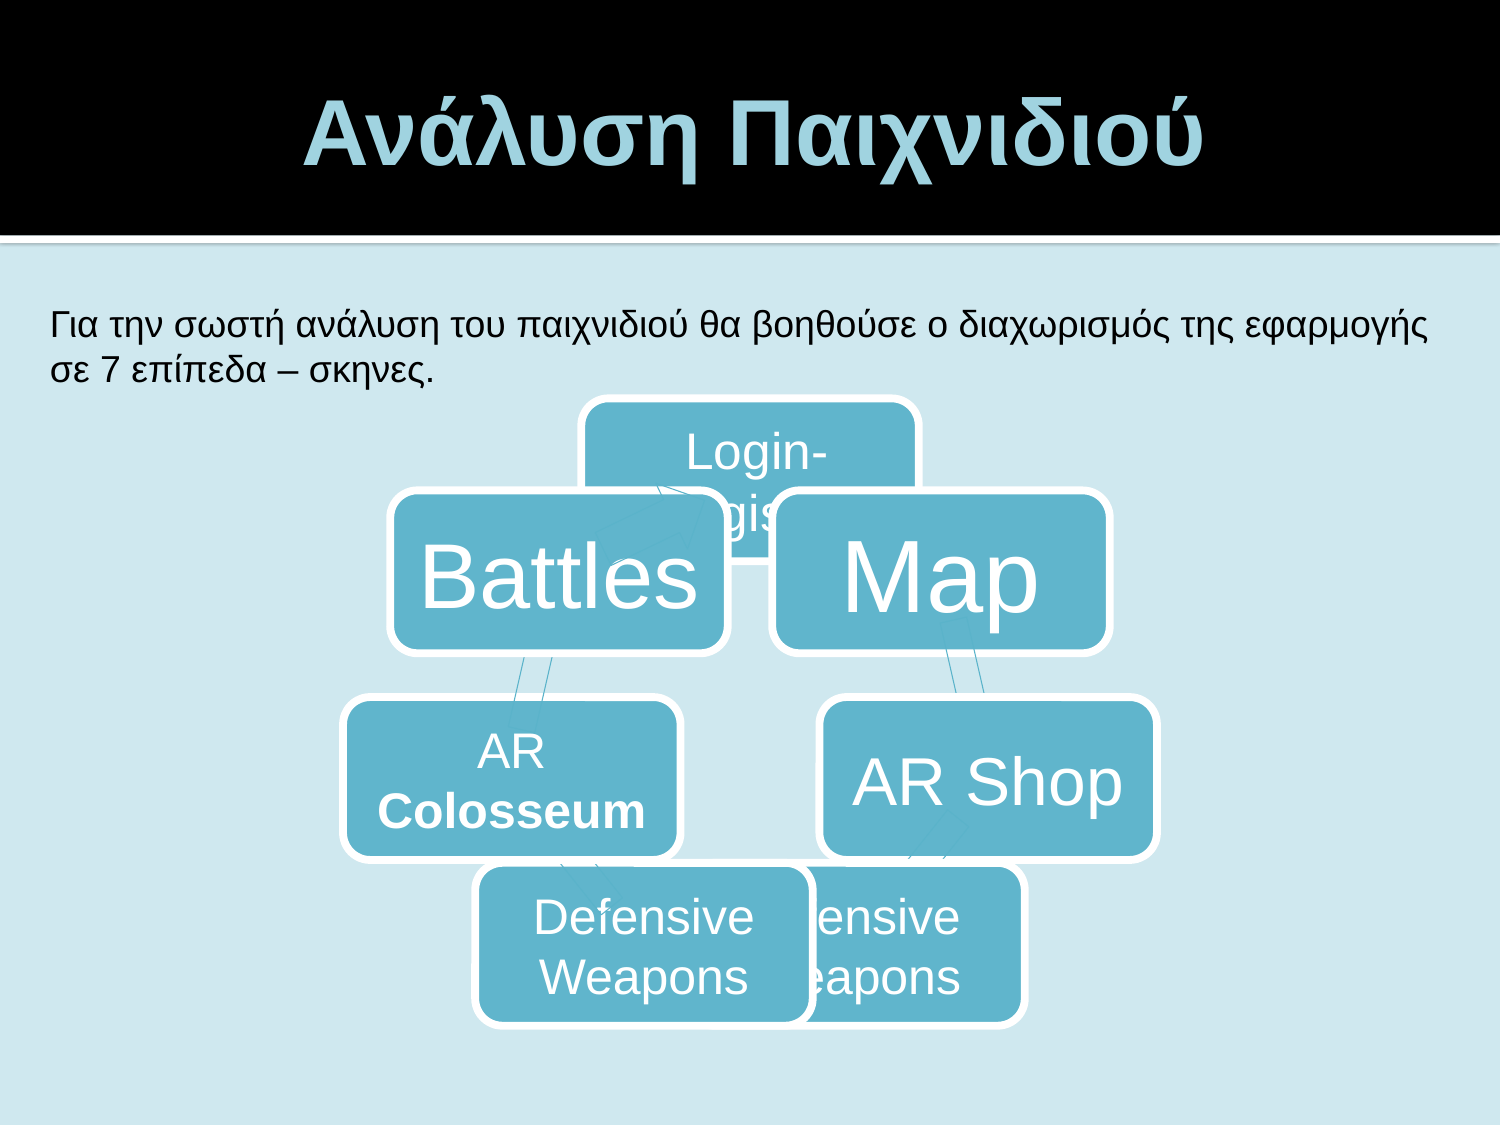

# Ανάλυση Παιχνιδιού
Για την σωστή ανάλυση του παιχνιδιού θα βοηθούσε ο διαχωρισμός της εφαρμογής σε 7 επίπεδα – σκηνες.
 Login-Register
Map
AR Shop
Offensive Weapons
Battles
AR Colosseum